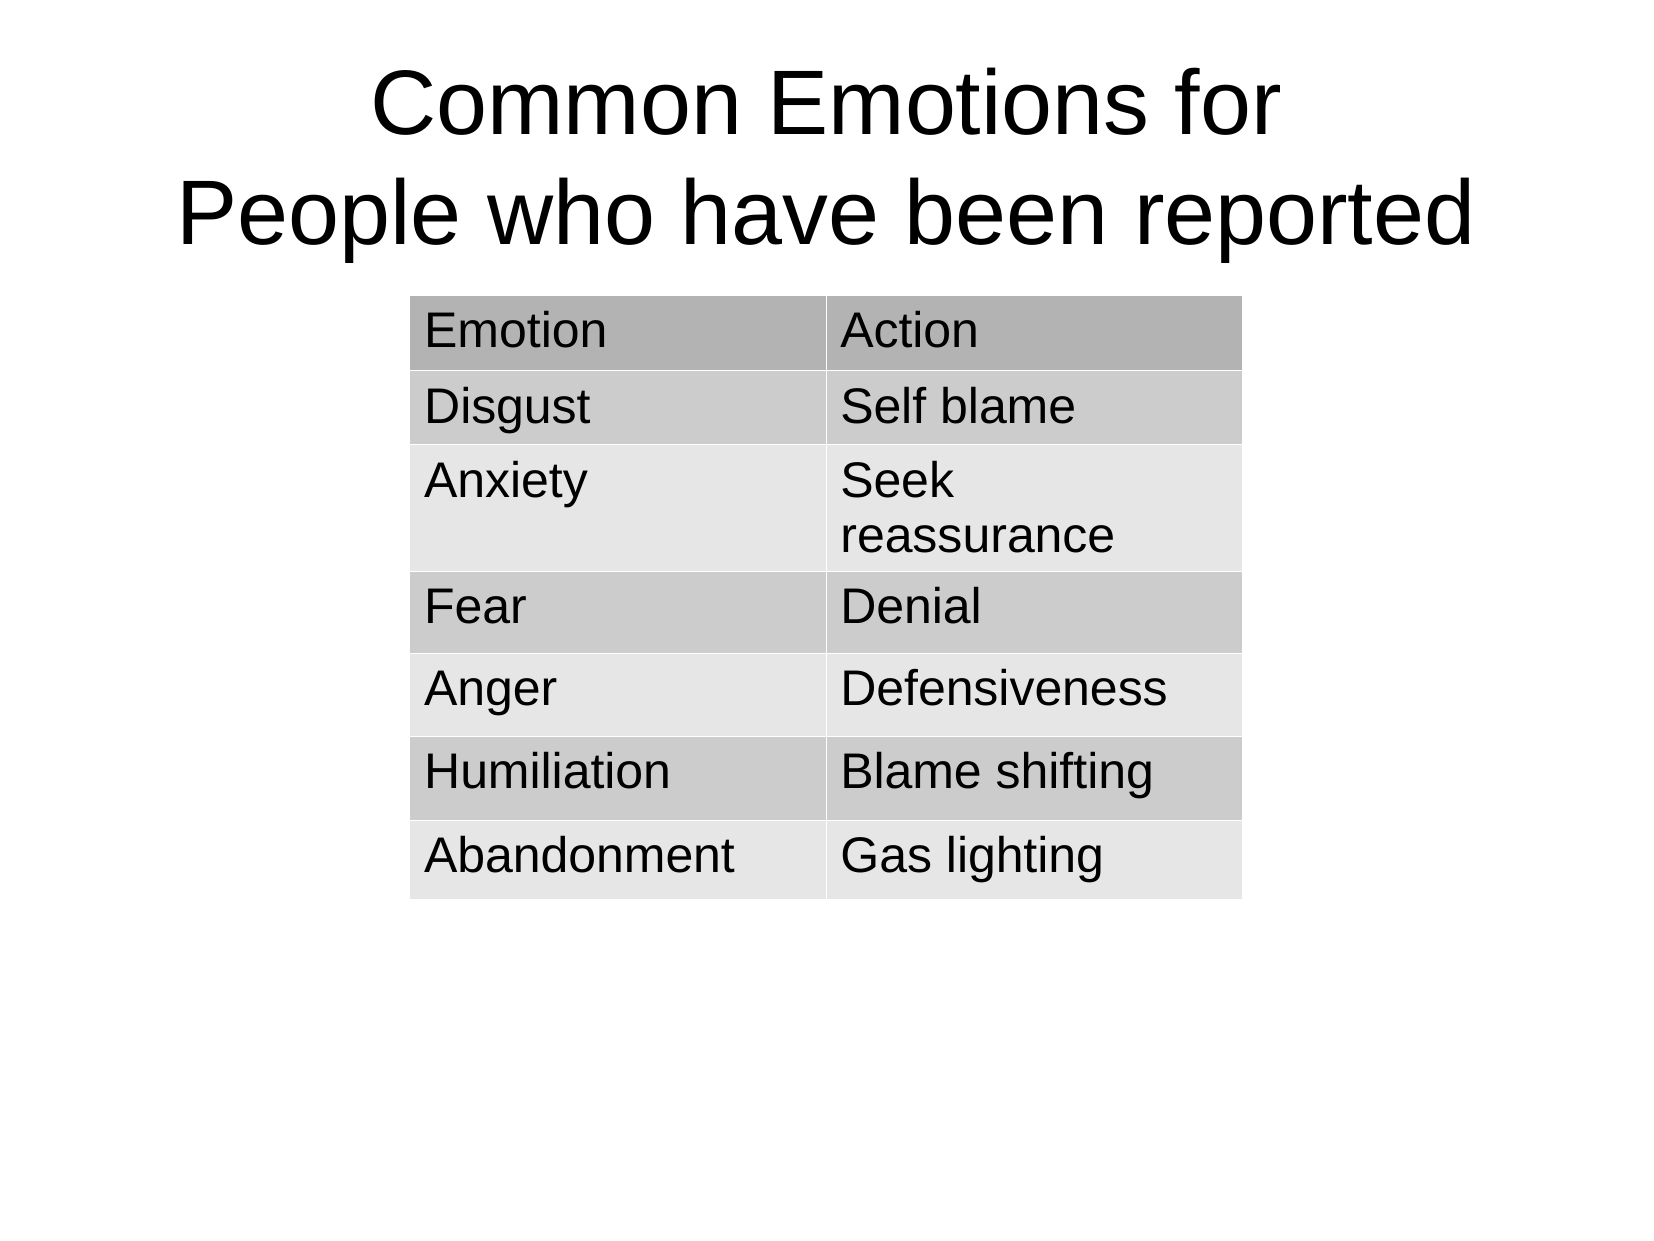

Common Emotions for
People who have been reported
| Emotion | Action |
| --- | --- |
| Disgust | Self blame |
| Anxiety | Seek reassurance |
| Fear | Denial |
| Anger | Defensiveness |
| Humiliation | Blame shifting |
| Abandonment | Gas lighting |